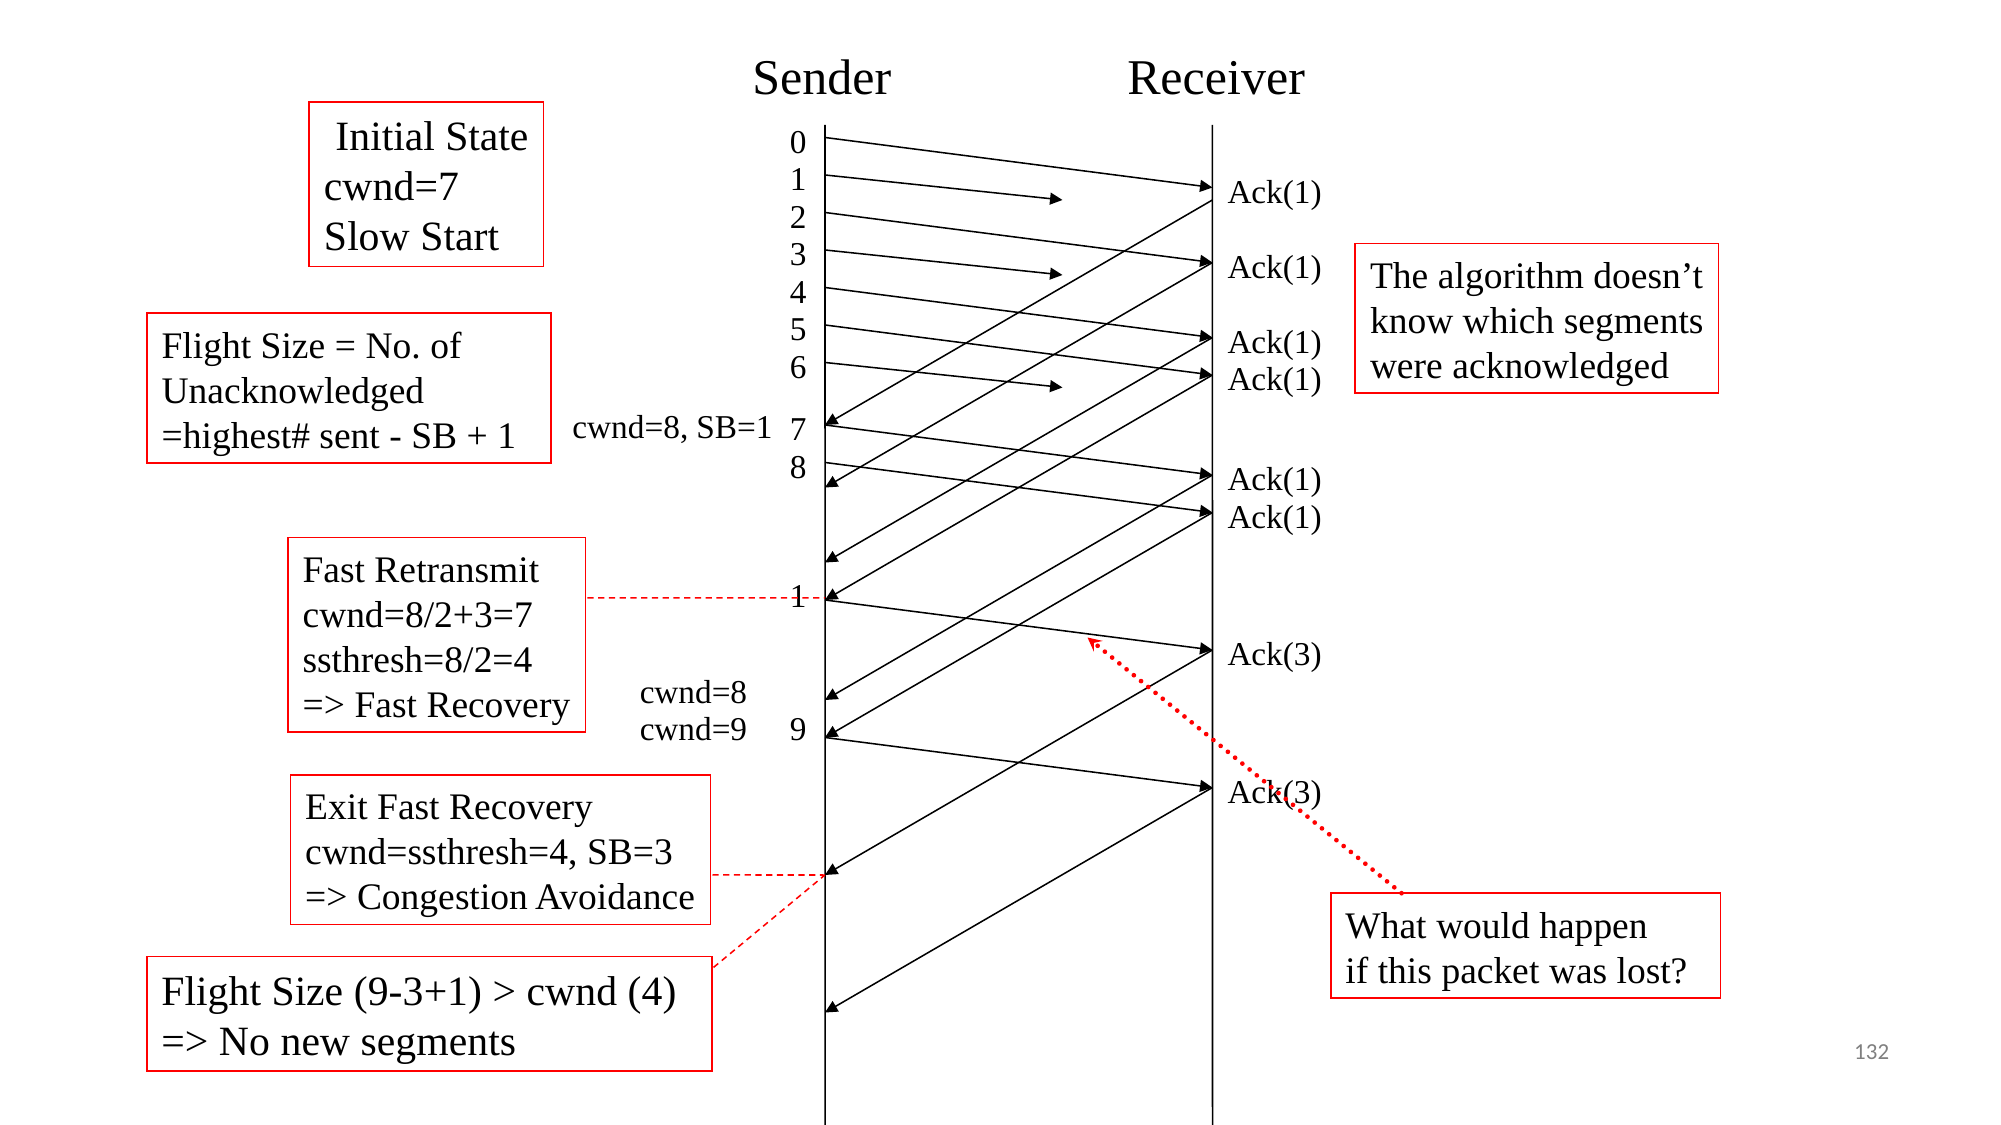

Sender
Receiver
Initial State
cwnd=7
Slow Start
0

1
Ack(1)

2

3
Ack(1)
The algorithm doesn’t
know which segments
were acknowledged

4

5
Ack(1)
Flight Size = No. of
Unacknowledged
=highest# sent - SB + 1

6

Ack(1)

cwnd=8, SB=1
7

8
Ack(1)

Ack(1)

Fast Retransmit
cwnd=8/2+3=7
ssthresh=8/2=4
=> Fast Recovery
1

Ack(3)

cwnd=8
cwnd=9
9

Ack(3)
Exit Fast Recovery
cwnd=ssthresh=4, SB=3
=> Congestion Avoidance

What would happen
if this packet was lost?
Flight Size (9-3+1) > cwnd (4)
=> No new segments
132